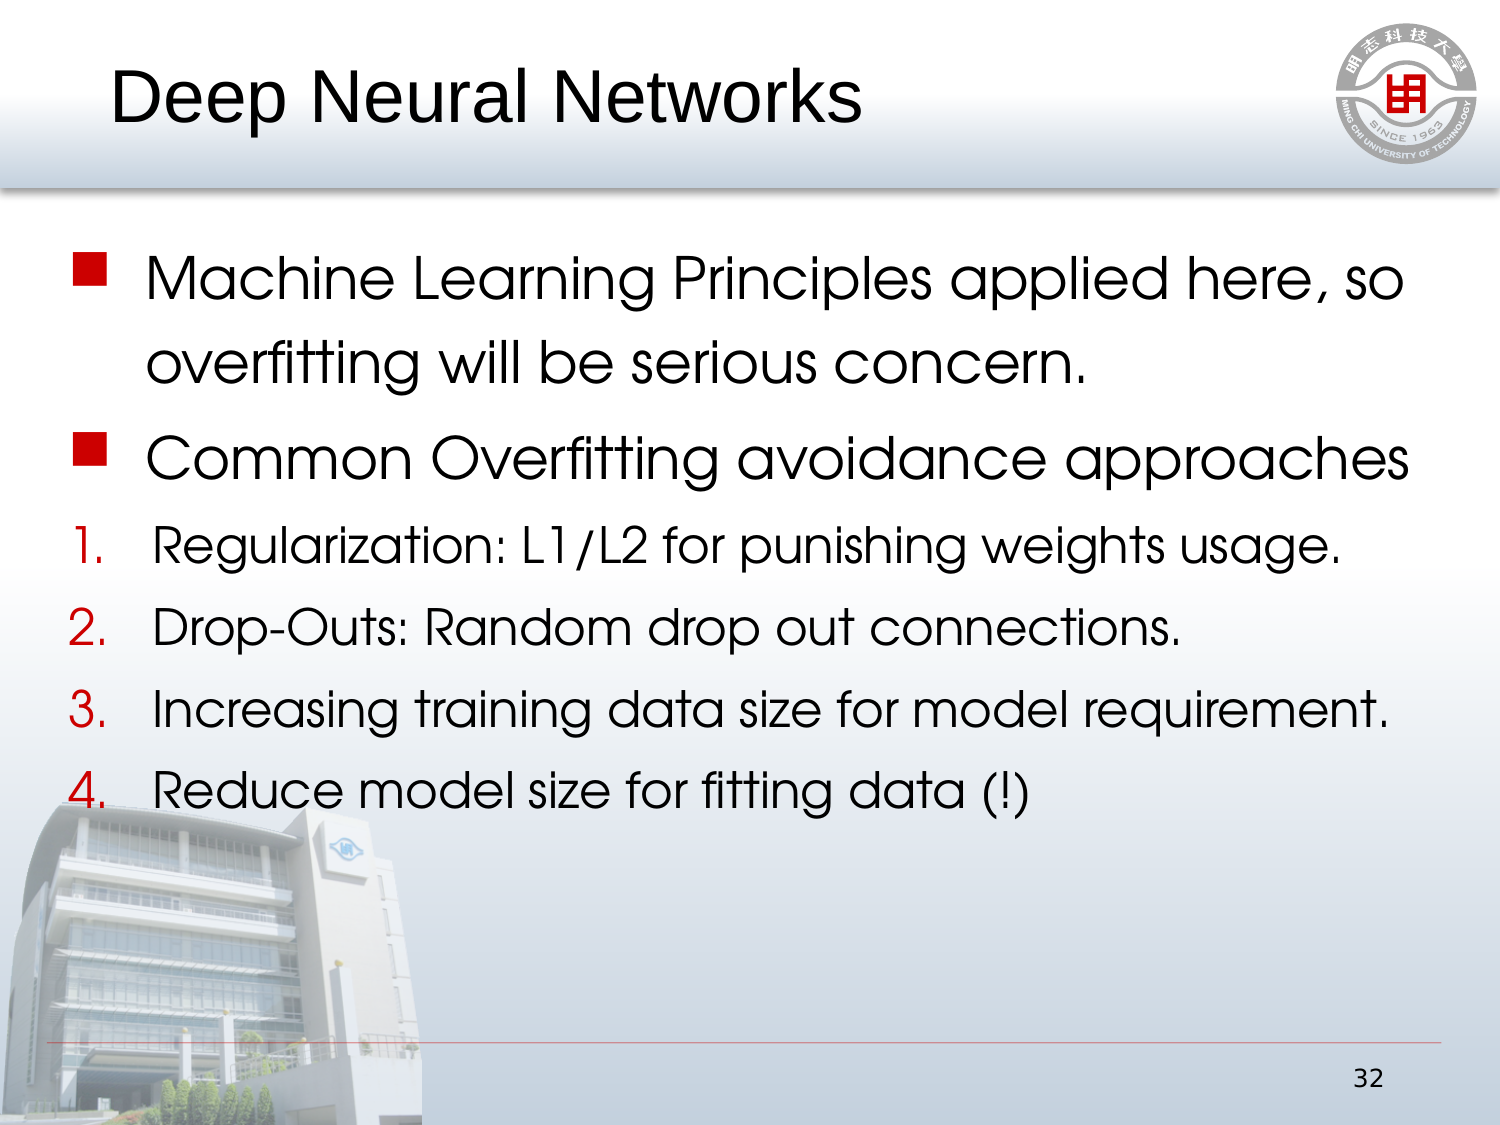

# Deep Neural Networks
Machine Learning Principles applied here, so overfitting will be serious concern.
Common Overfitting avoidance approaches
Regularization: L1/L2 for punishing weights usage.
Drop-Outs: Random drop out connections.
Increasing training data size for model requirement.
Reduce model size for fitting data (!)
32